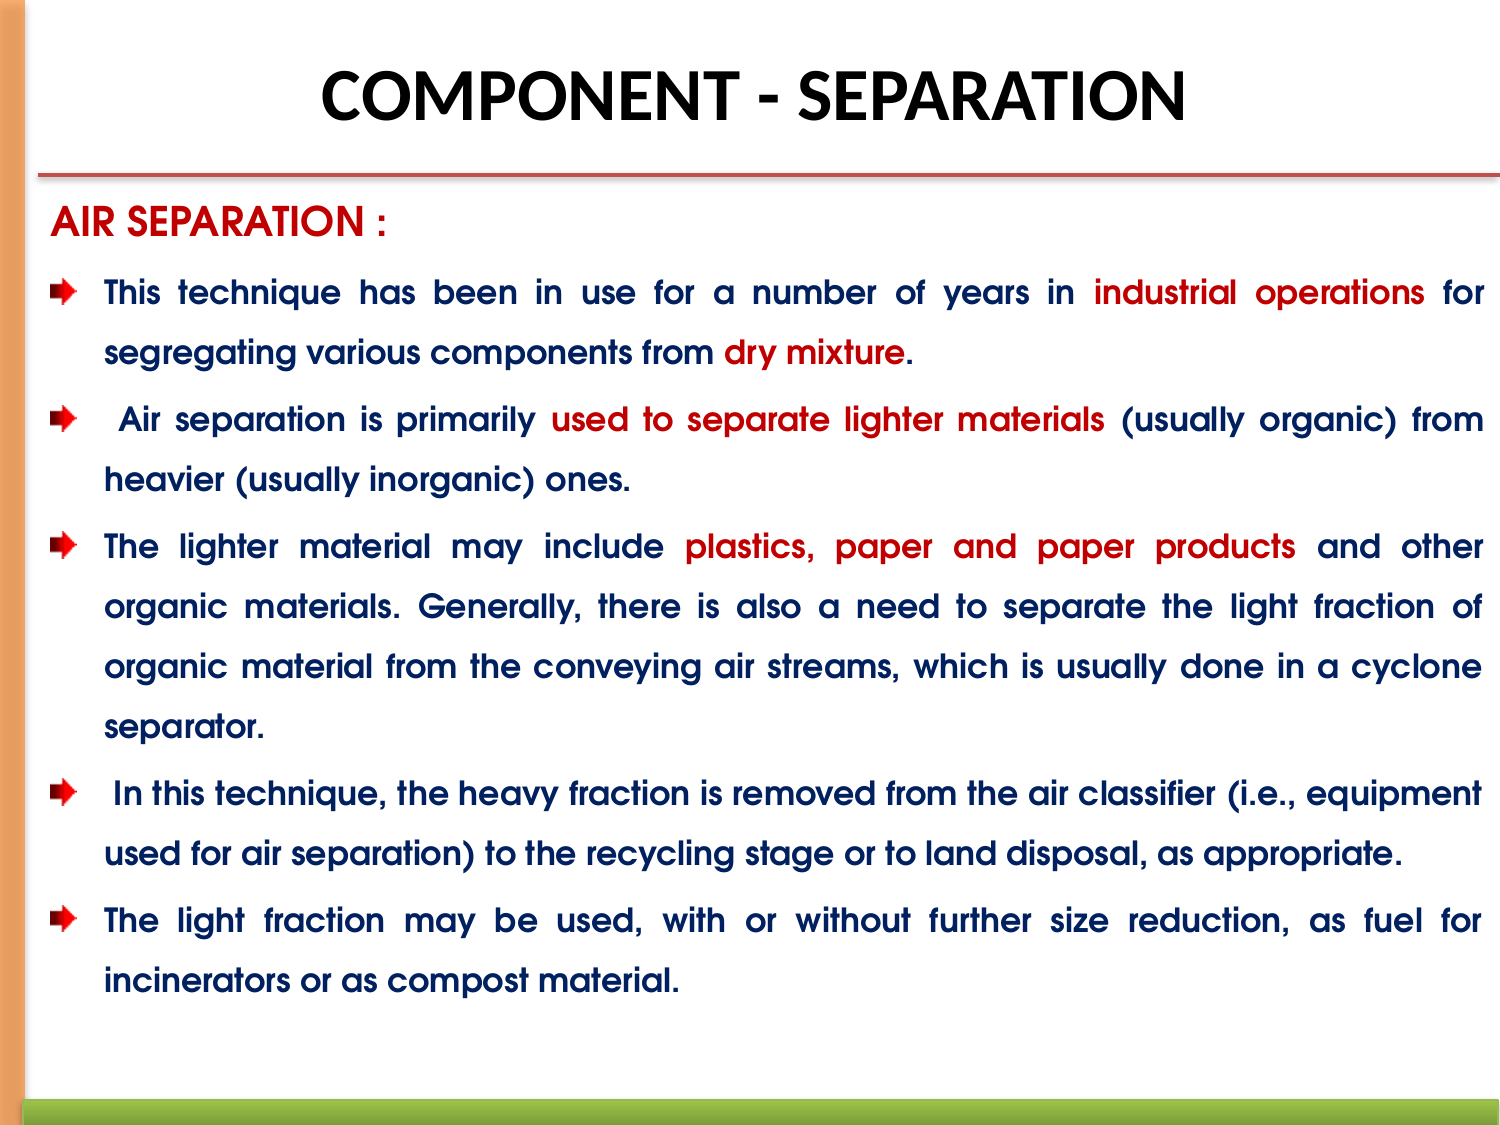

# COMPONENT - SEPARATION
AIR SEPARATION :
This technique has been in use for a number of years in industrial operations for segregating various components from dry mixture.
 Air separation is primarily used to separate lighter materials (usually organic) from heavier (usually inorganic) ones.
The lighter material may include plastics, paper and paper products and other organic materials. Generally, there is also a need to separate the light fraction of organic material from the conveying air streams, which is usually done in a cyclone separator.
 In this technique, the heavy fraction is removed from the air classifier (i.e., equipment used for air separation) to the recycling stage or to land disposal, as appropriate.
The light fraction may be used, with or without further size reduction, as fuel for incinerators or as compost material.